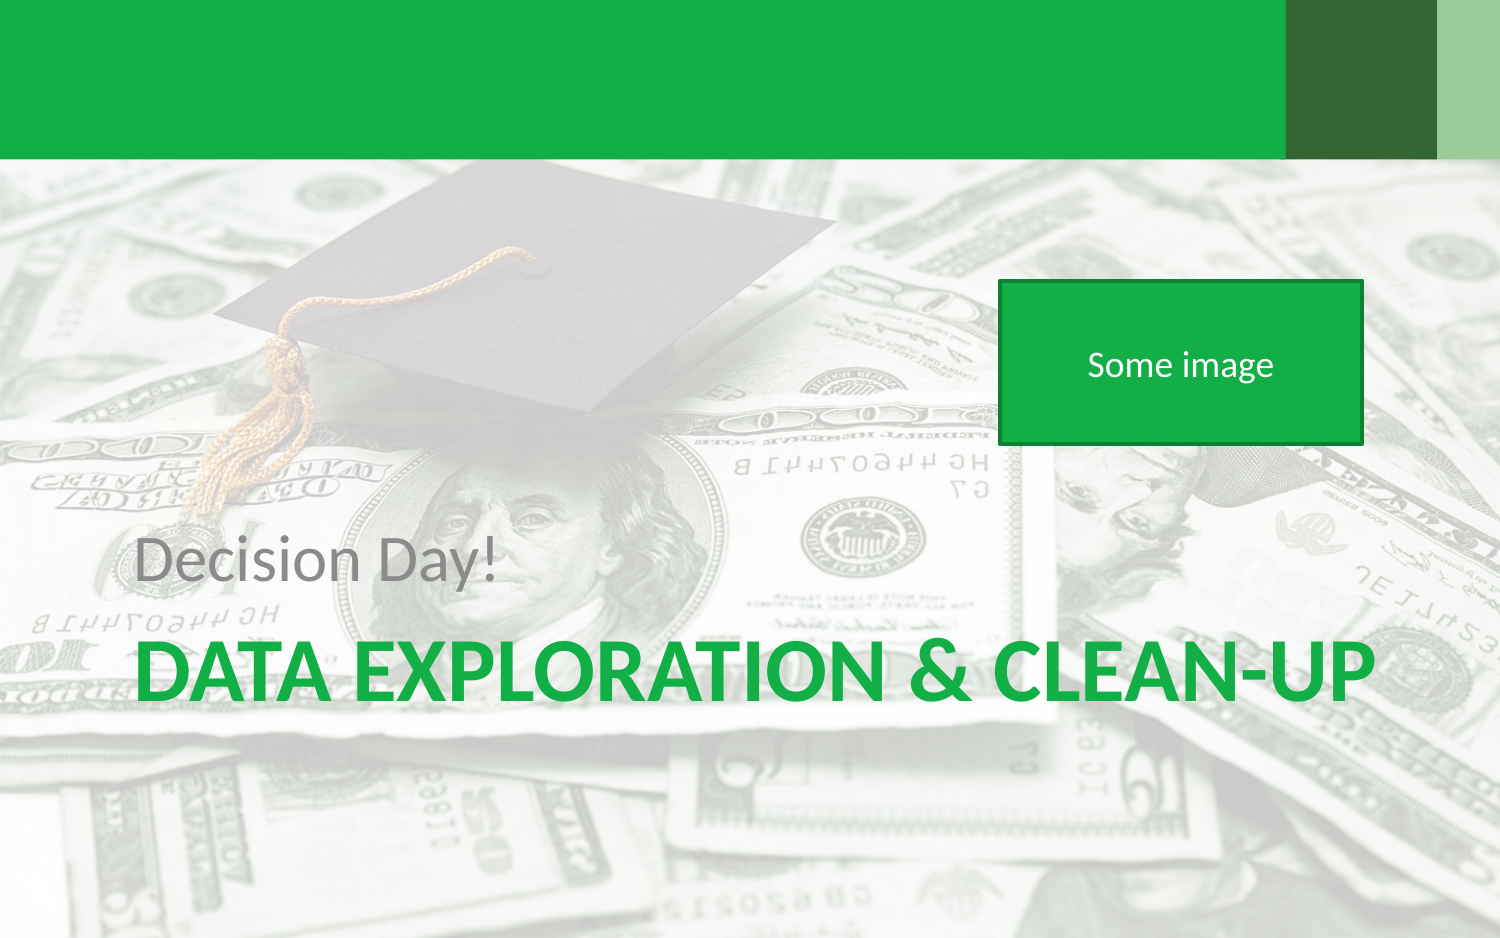

Some image
Decision Day!
# Data Exploration & Clean-Up